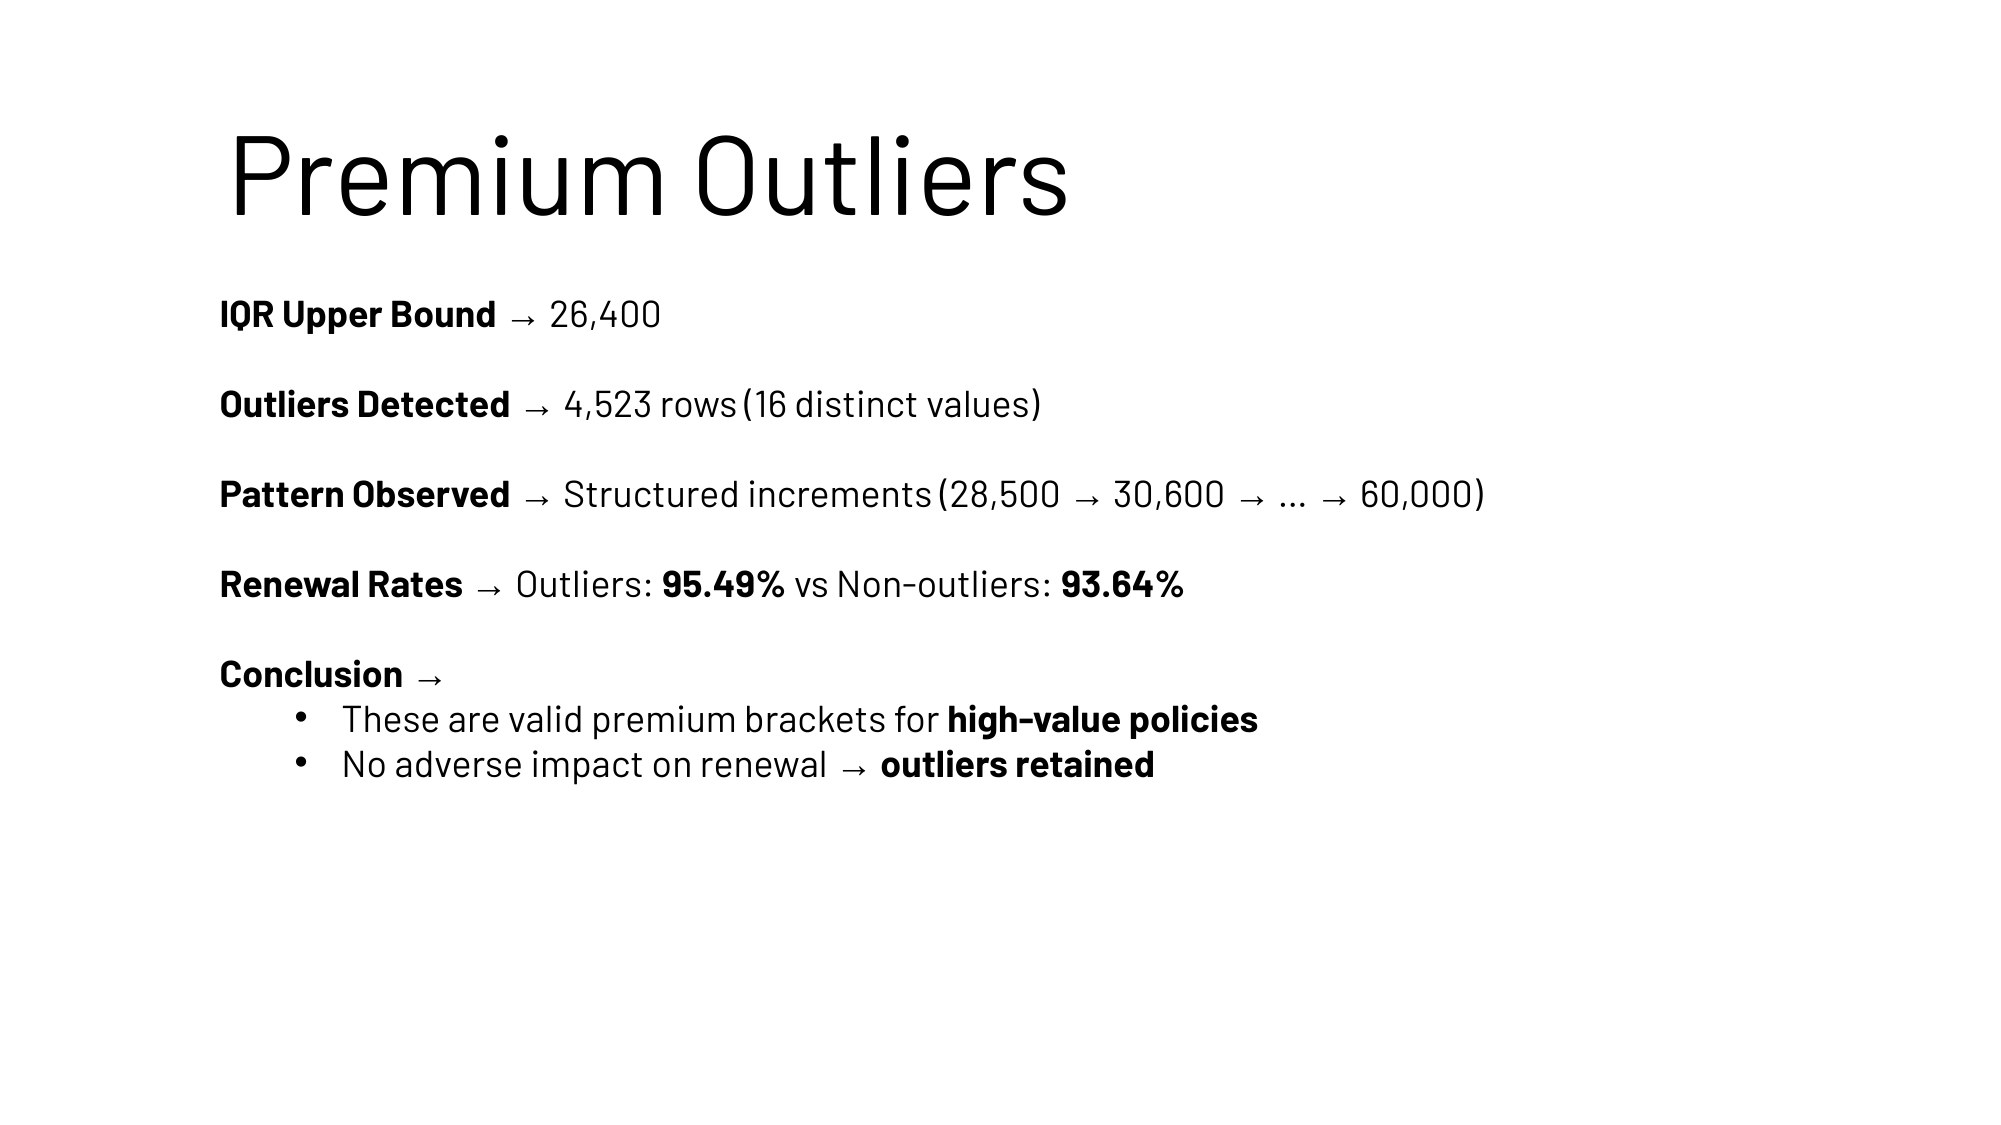

Premium Outliers
IQR Upper Bound → 26,400

Outliers Detected → 4,523 rows (16 distinct values)

Pattern Observed → Structured increments (28,500 → 30,600 → … → 60,000)

Renewal Rates → Outliers: 95.49% vs Non-outliers: 93.64%

Conclusion →
These are valid premium brackets for high-value policies
No adverse impact on renewal → outliers retained